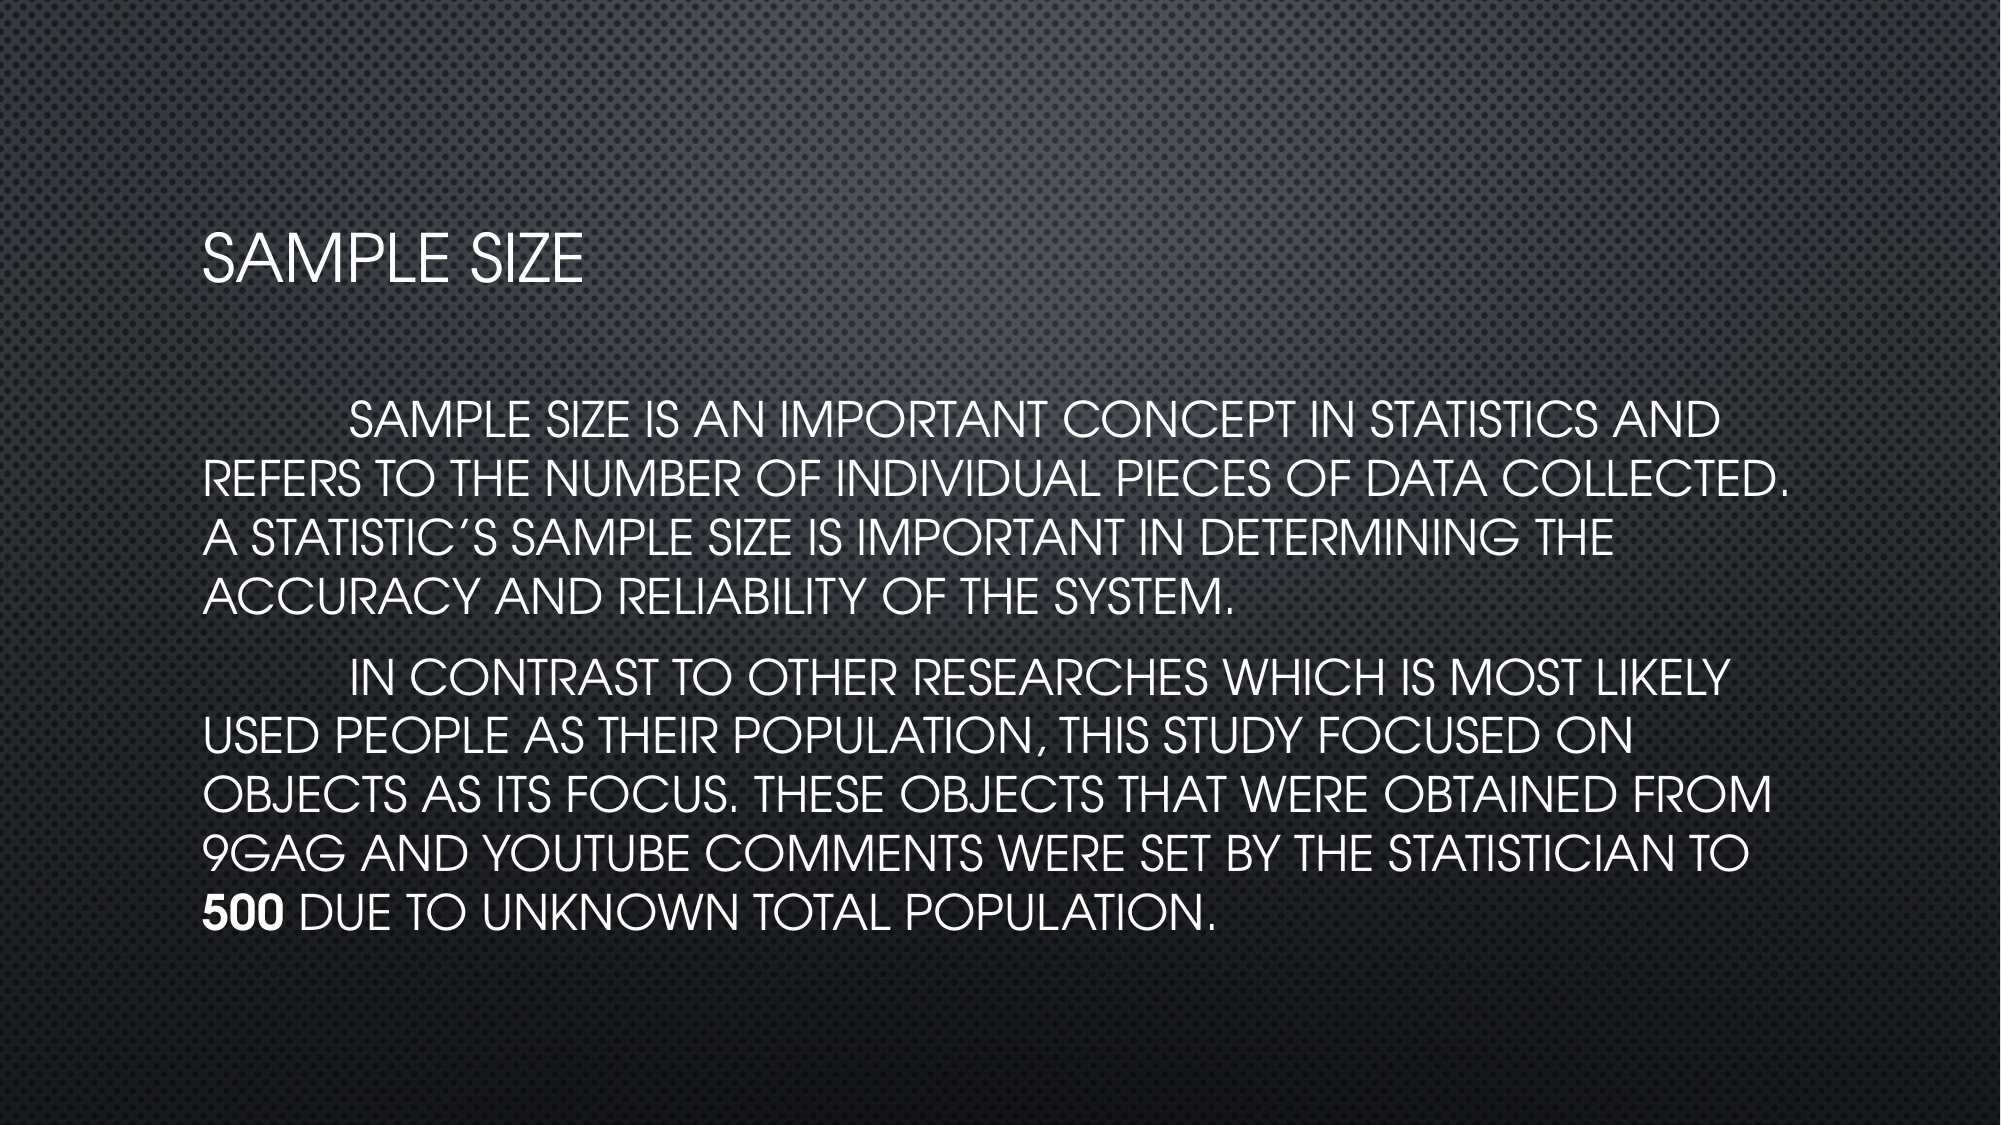

# Sample size
	Sample size is an important concept in statistics and refers to the number of individual pieces of data collected. A statistic’s sample size is important in determining the accuracy and reliability of the system.
	In contrast to other researches which is most likely used people as their population, this study focused on objects as its focus. These objects that were obtained from 9gag and YouTube comments were set by the statistician to 500 due to unknown total population.